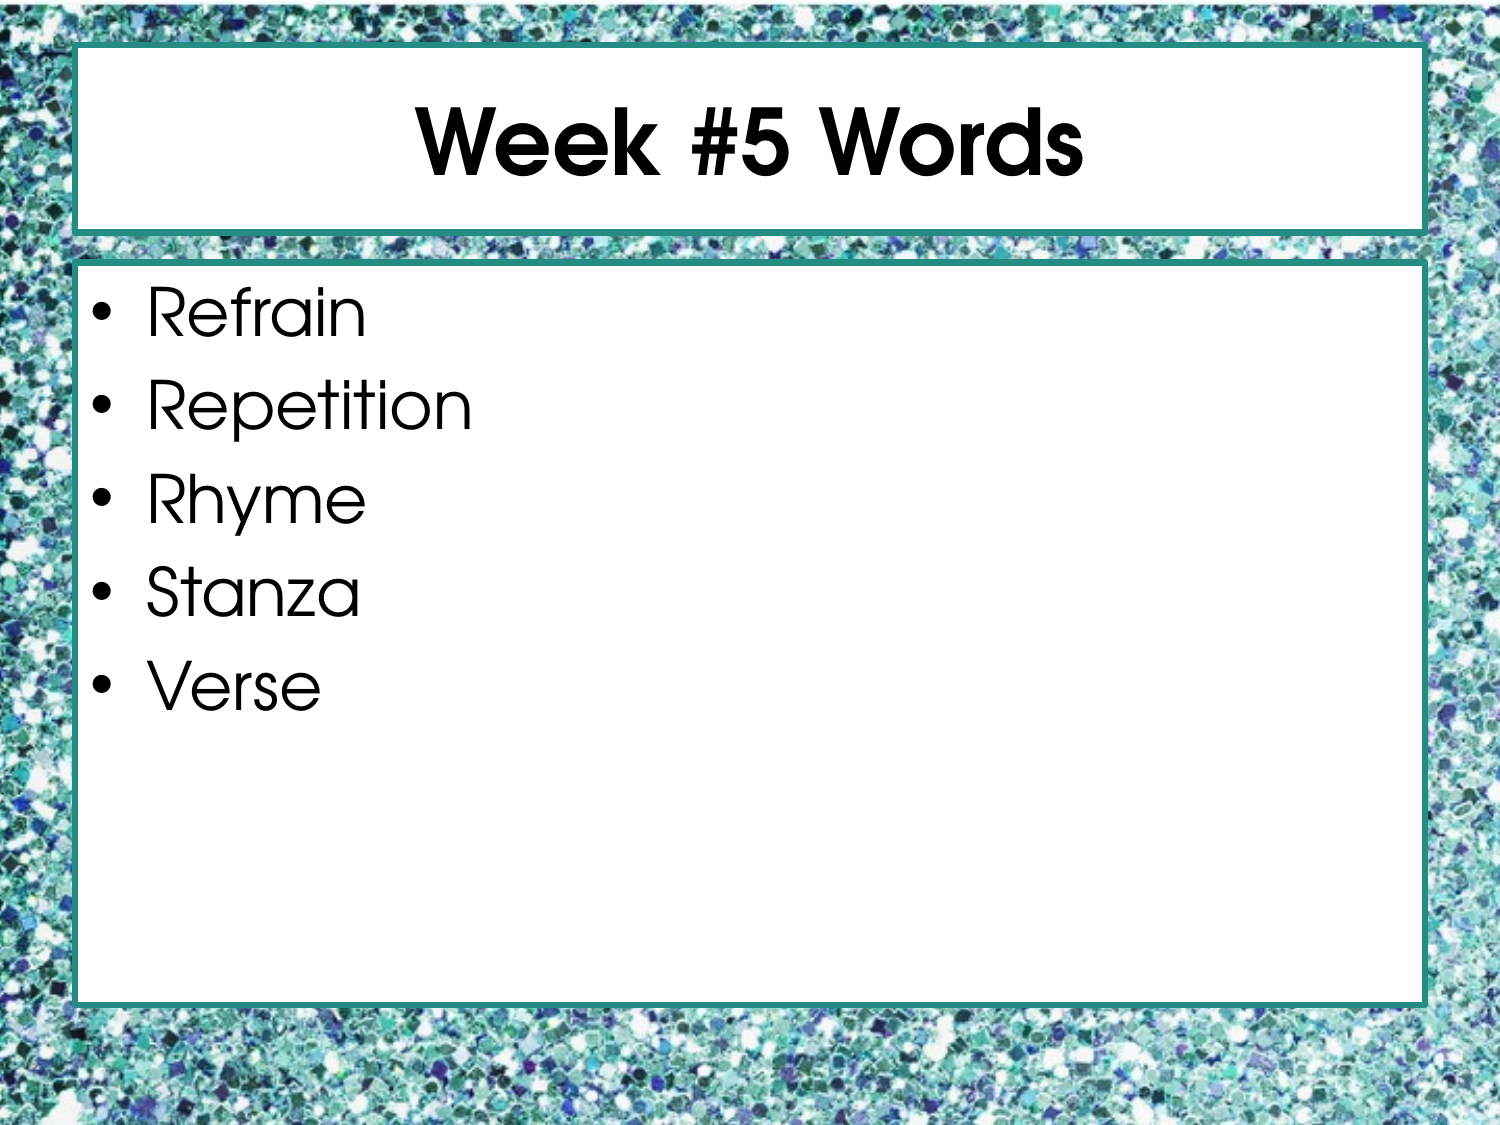

# Week #5 Words
Refrain
Repetition
Rhyme
Stanza
Verse